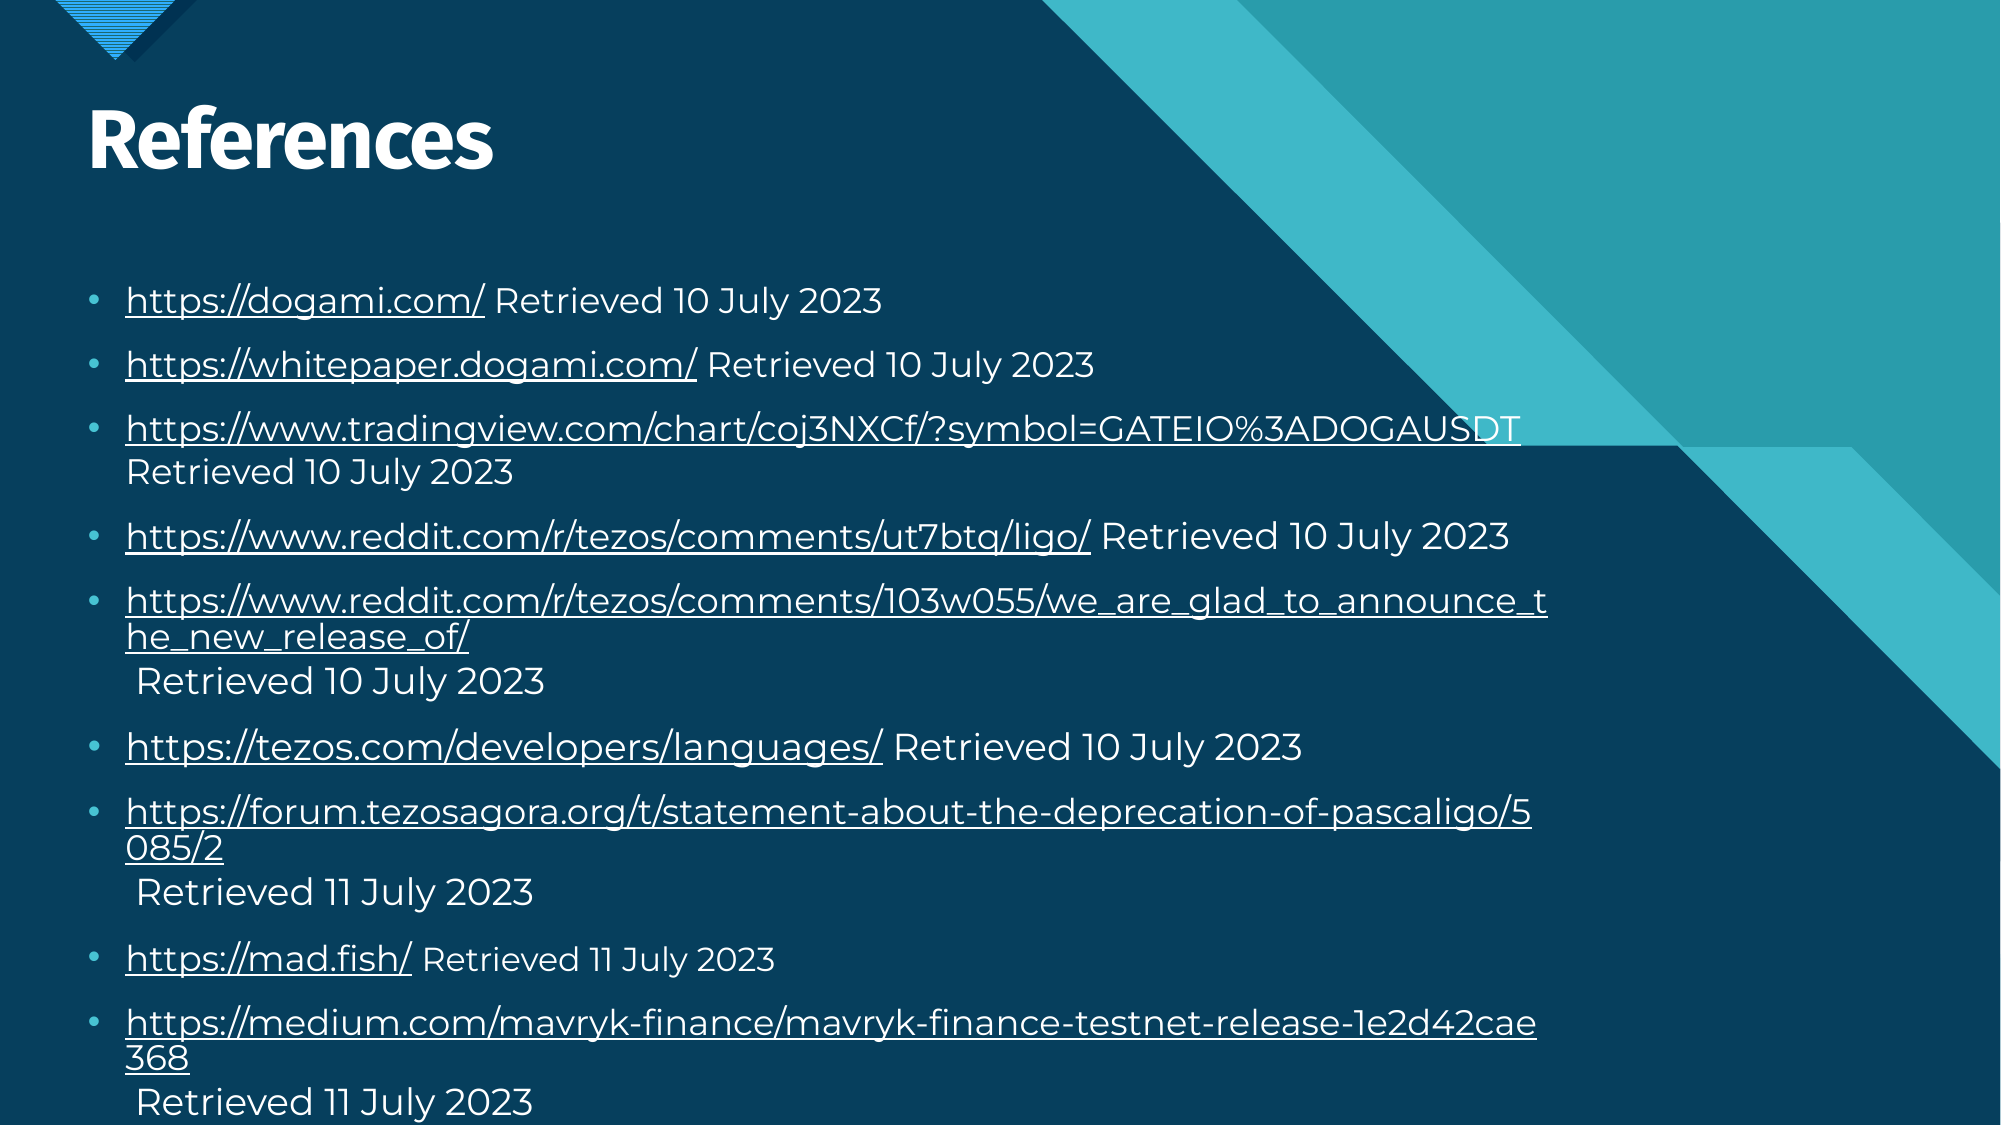

# References
https://dogami.com/ Retrieved 10 July 2023
https://whitepaper.dogami.com/ Retrieved 10 July 2023
https://www.tradingview.com/chart/coj3NXCf/?symbol=GATEIO%3ADOGAUSDT Retrieved 10 July 2023
https://www.reddit.com/r/tezos/comments/ut7btq/ligo/ Retrieved 10 July 2023
https://www.reddit.com/r/tezos/comments/103w055/we_are_glad_to_announce_the_new_release_of/ Retrieved 10 July 2023
https://tezos.com/developers/languages/ Retrieved 10 July 2023
https://forum.tezosagora.org/t/statement-about-the-deprecation-of-pascaligo/5085/2 Retrieved 11 July 2023
https://mad.fish/ Retrieved 11 July 2023
https://medium.com/mavryk-finance/mavryk-finance-testnet-release-1e2d42cae368 Retrieved 11 July 2023